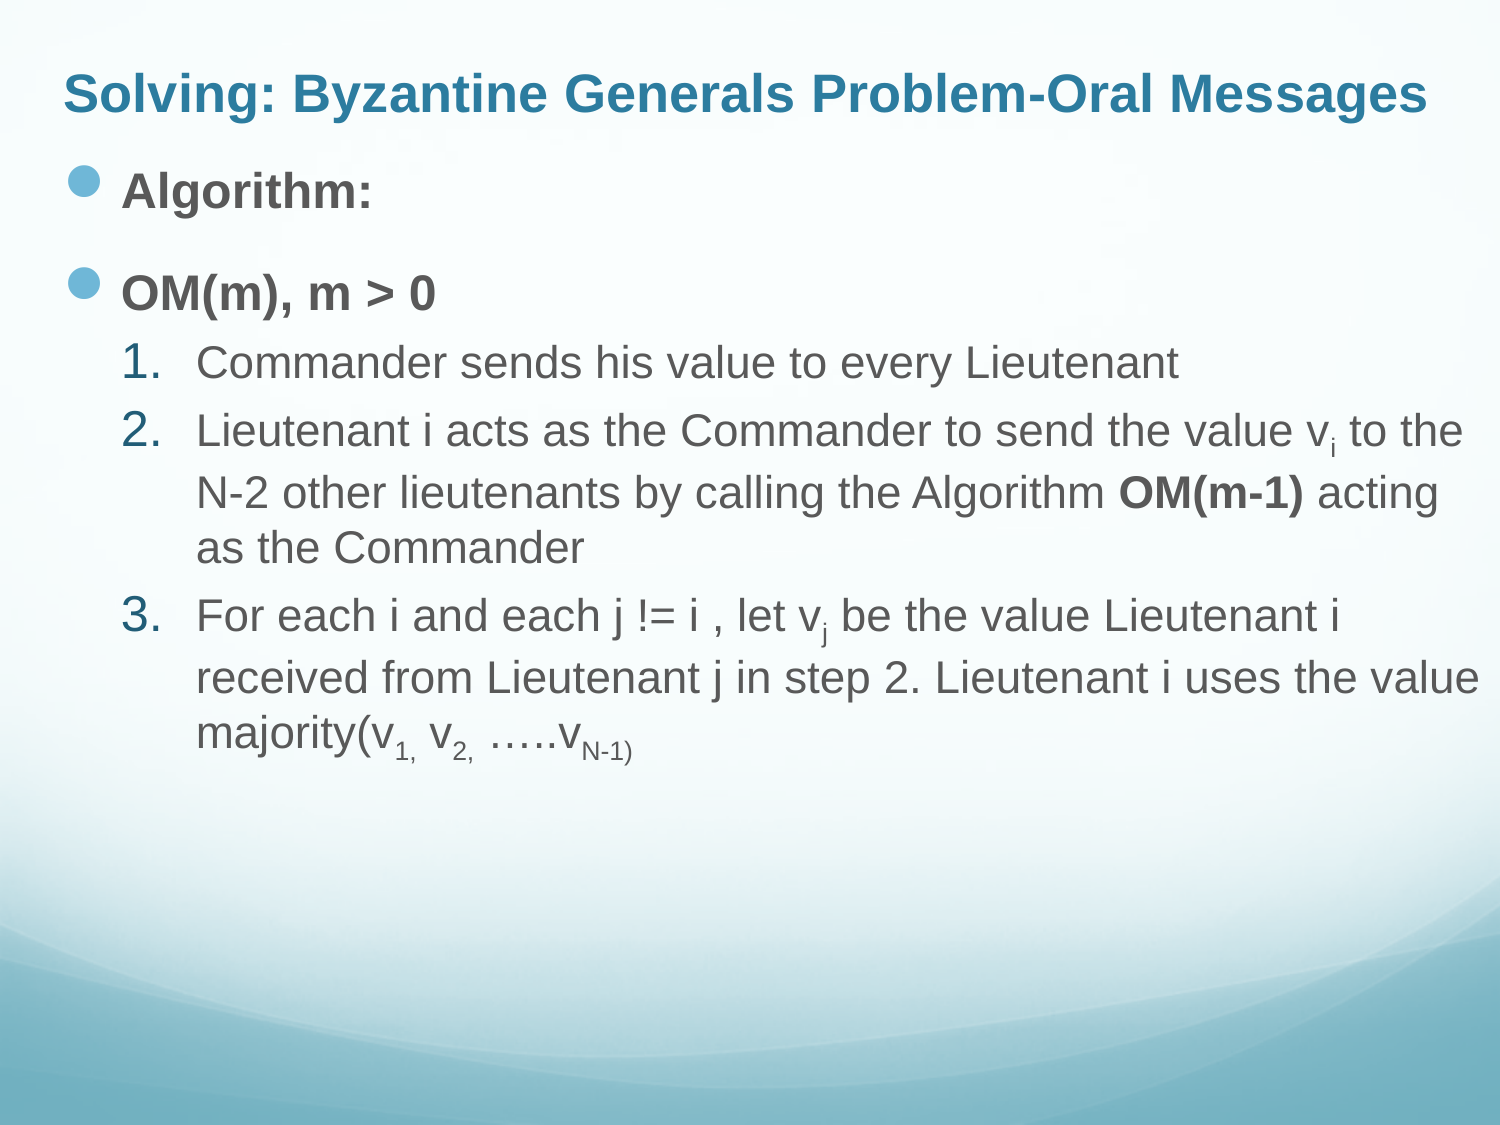

# Solving: Byzantine Generals Problem-Oral Messages
Algorithm:
OM(m), m > 0
Commander sends his value to every Lieutenant
Lieutenant i acts as the Commander to send the value vi to the N-2 other lieutenants by calling the Algorithm OM(m-1) acting as the Commander
For each i and each j != i , let vj be the value Lieutenant i received from Lieutenant j in step 2. Lieutenant i uses the value majority(v1, v2, …..vN-1)